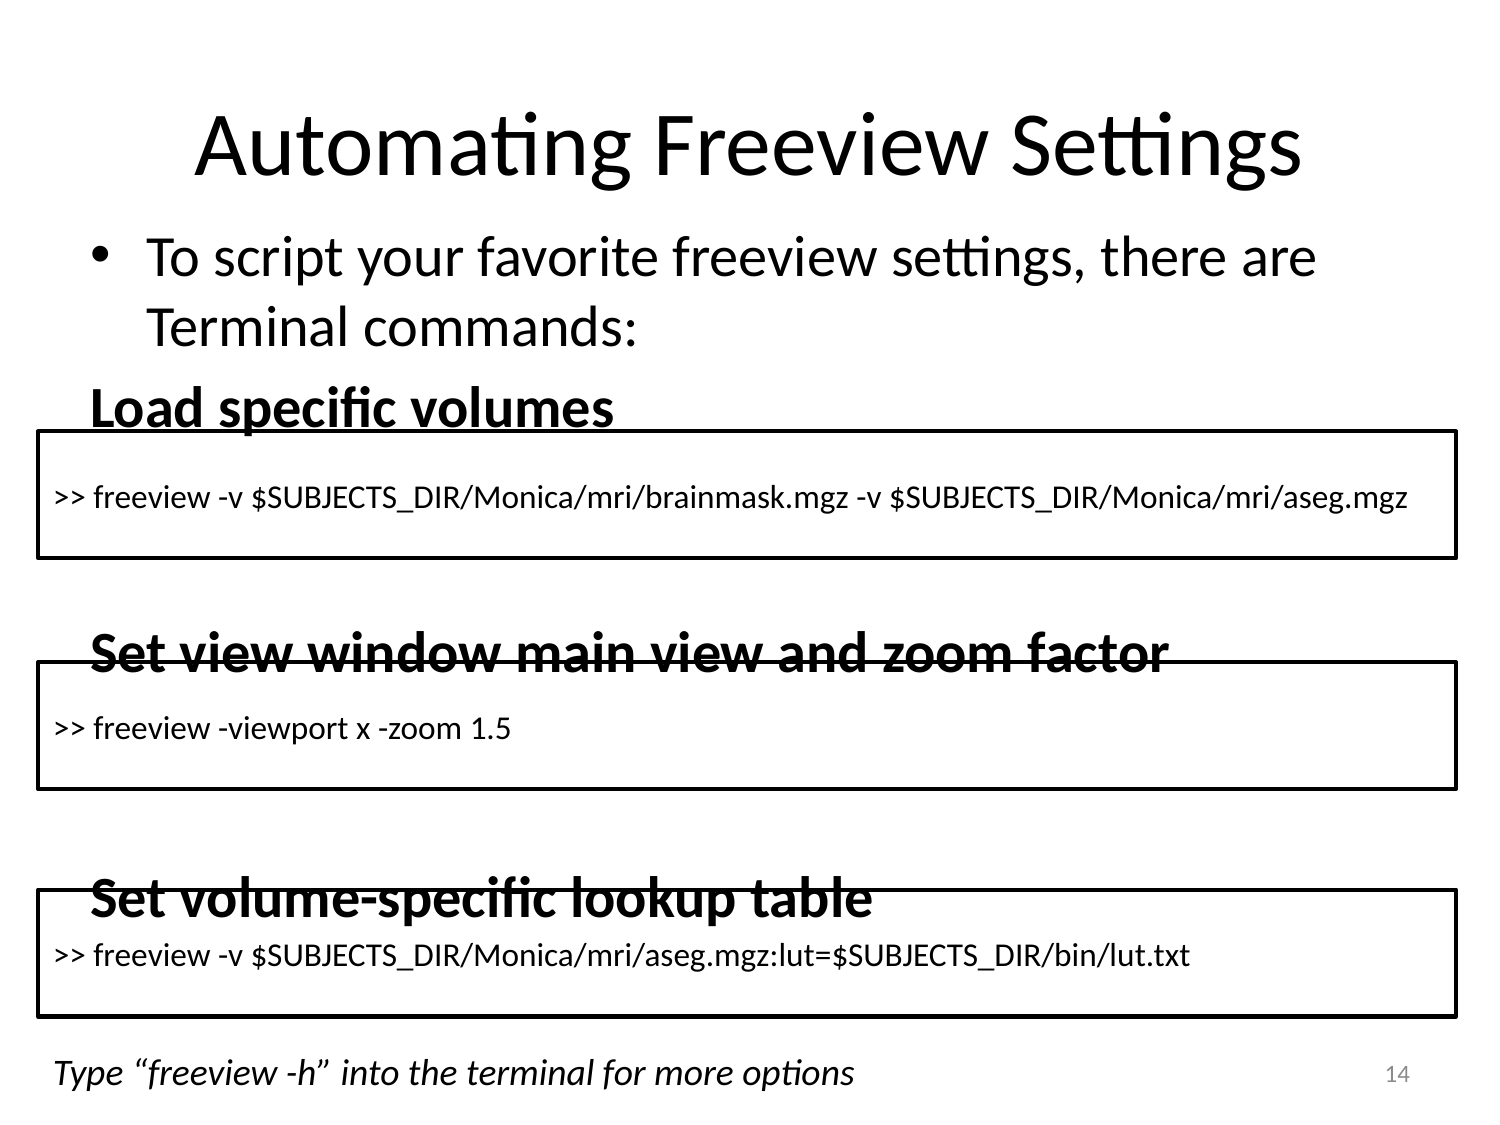

# Automating Freeview Settings
To script your favorite freeview settings, there are Terminal commands:
Load specific volumes

Set view window main view and zoom factor

Set volume-specific lookup table

>> freeview -v $SUBJECTS_DIR/Monica/mri/brainmask.mgz -v $SUBJECTS_DIR/Monica/mri/aseg.mgz
>> freeview -viewport x -zoom 1.5
>> freeview -v $SUBJECTS_DIR/Monica/mri/aseg.mgz:lut=$SUBJECTS_DIR/bin/lut.txt
Type “freeview -h” into the terminal for more options
14